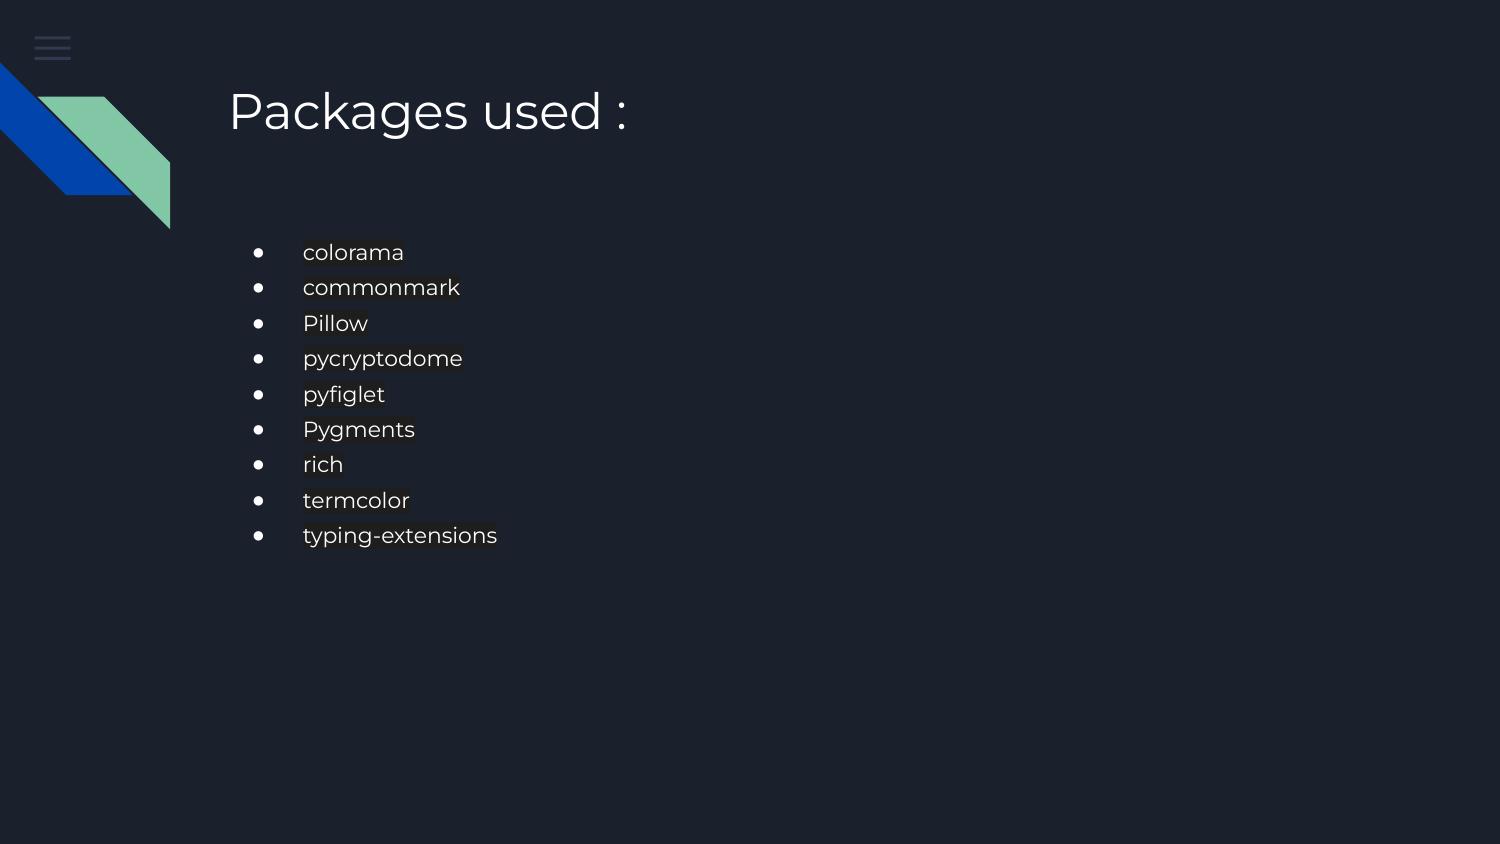

# Packages used :
colorama
commonmark
Pillow
pycryptodome
pyfiglet
Pygments
rich
termcolor
typing-extensions